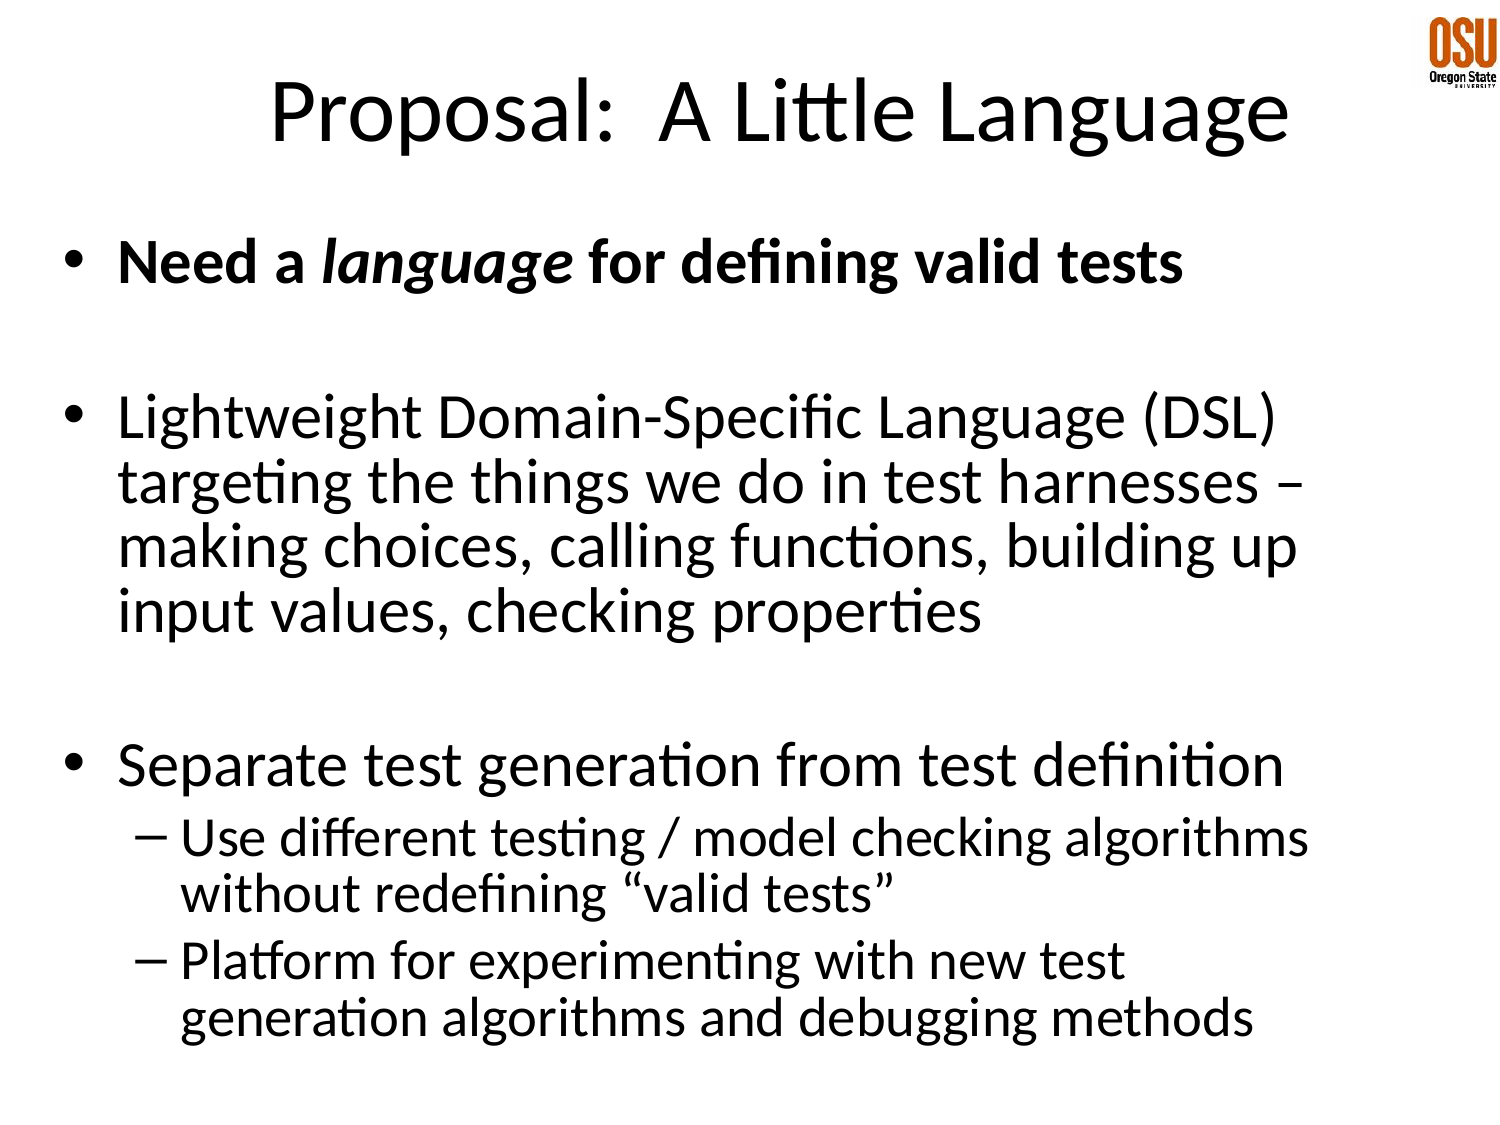

# Proposal:  A Little Language
Need a language for defining valid tests

Lightweight Domain-Specific Language (DSL) targeting the things we do in test harnesses – making choices, calling functions, building up input values, checking properties

Separate test generation from test definition
Use different testing / model checking algorithms without redefining “valid tests”
Platform for experimenting with new test generation algorithms and debugging methods